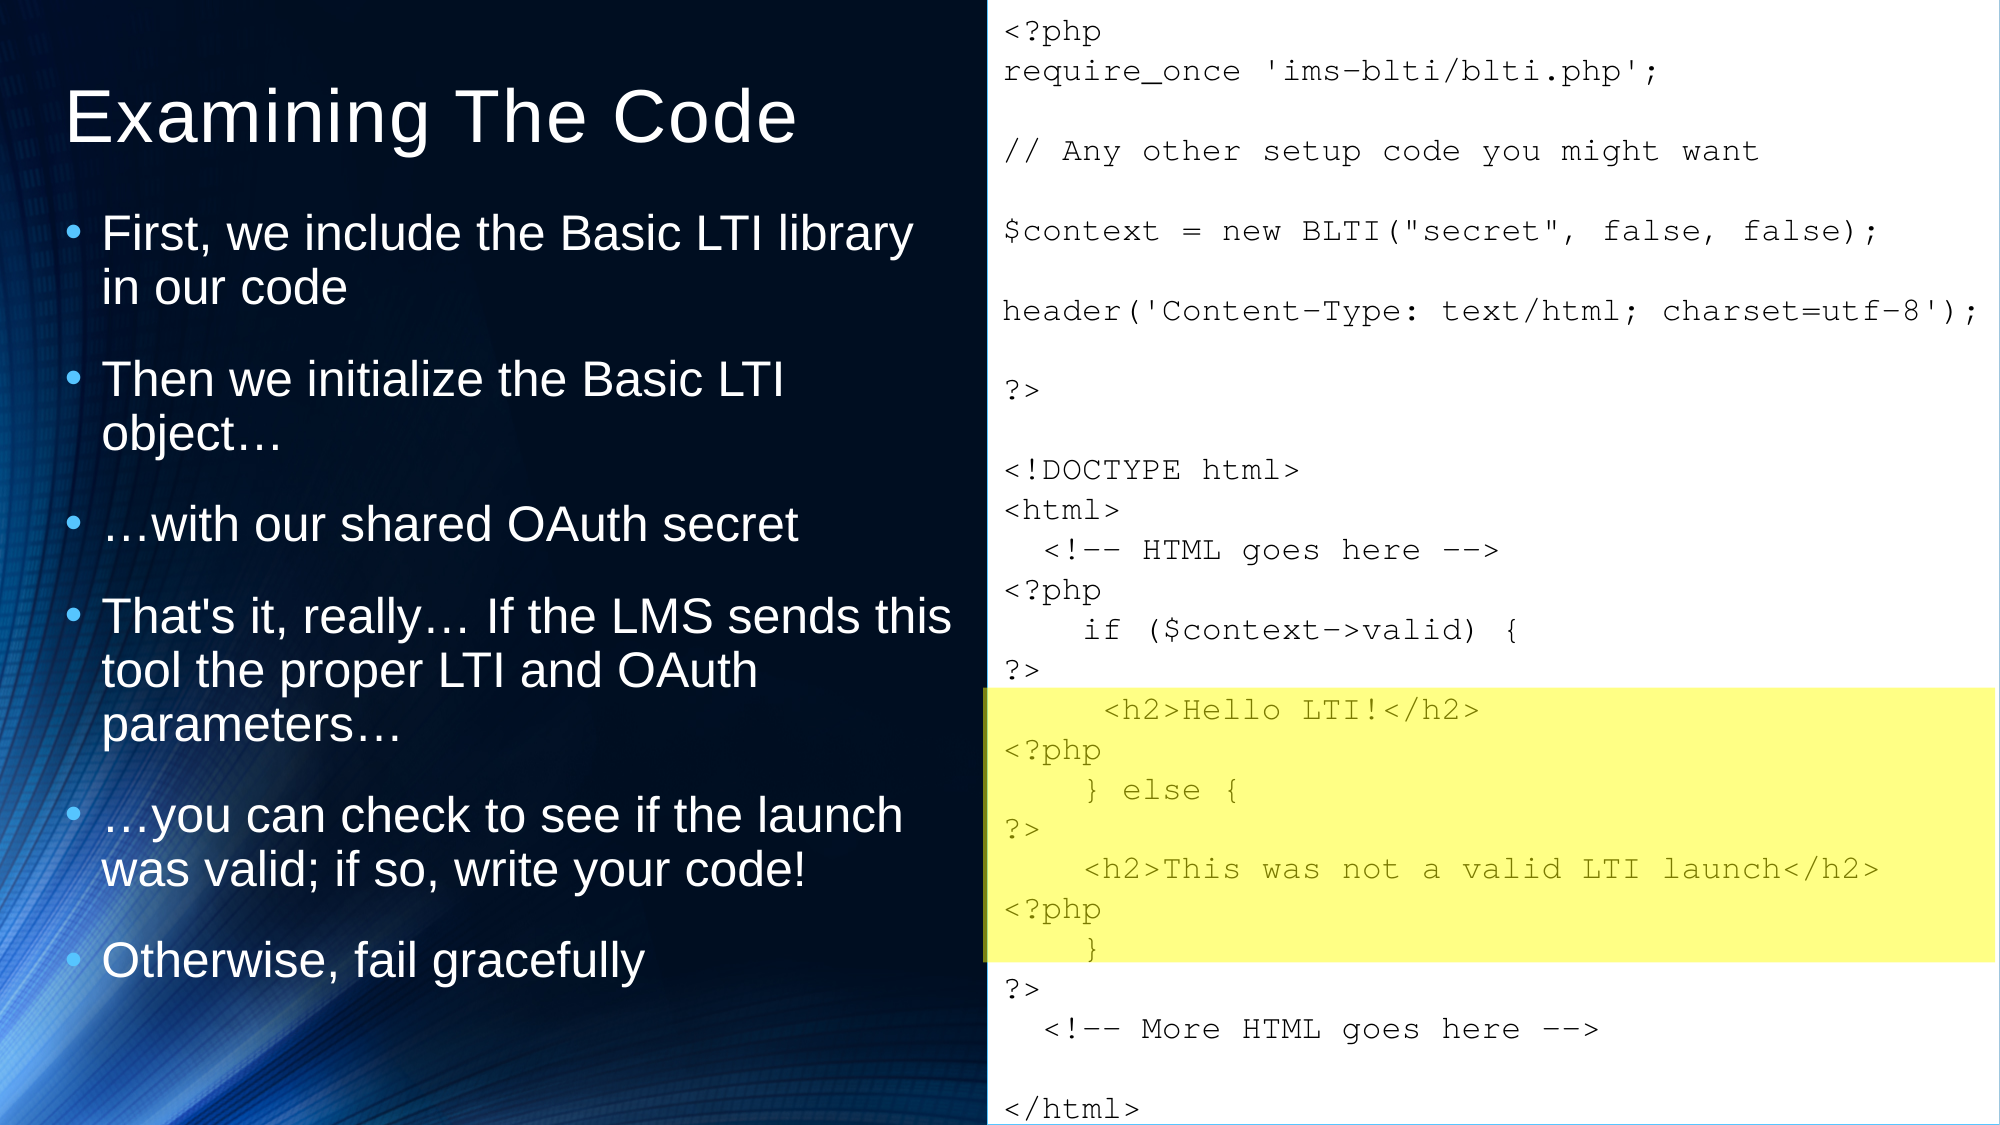

<?php
require_once 'ims-blti/blti.php';

// Any other setup code you might want

$context = new BLTI("secret", false, false);

header('Content-Type: text/html; charset=utf-8');
?>

<!DOCTYPE html>
<html>
  <!-- HTML goes here -->
<?php
    if ($context->valid) {
?>
     <h2>Hello LTI!</h2>
<?php
    } else {
?>
    <h2>This was not a valid LTI launch</h2>
<?php
    }
?>
  <!-- More HTML goes here -->

</html>
# Examining The Code
First, we include the Basic LTI library in our code
Then we initialize the Basic LTI object…
…with our shared OAuth secret
That's it, really… If the LMS sends this tool the proper LTI and OAuth parameters…
…you can check to see if the launch was valid; if so, write your code!
Otherwise, fail gracefully